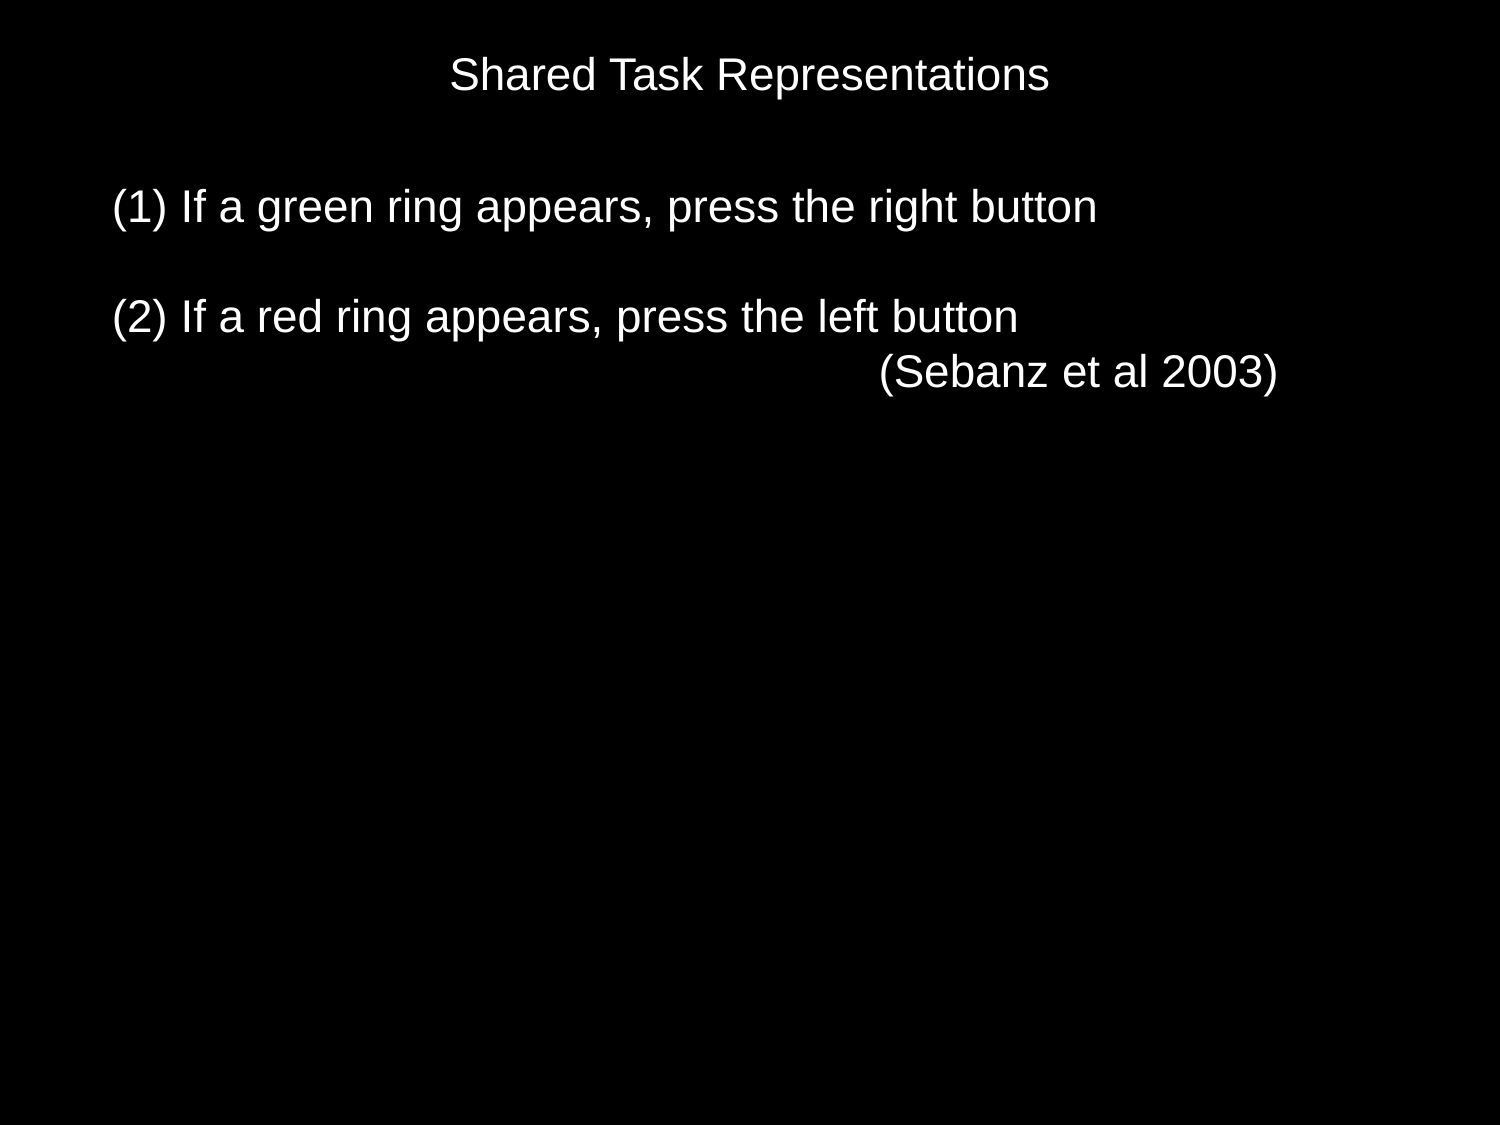

Shared Task Representations
(1) If a green ring appears, press the right button

(2) If a red ring appears, press the left button
(Sebanz et al 2003)